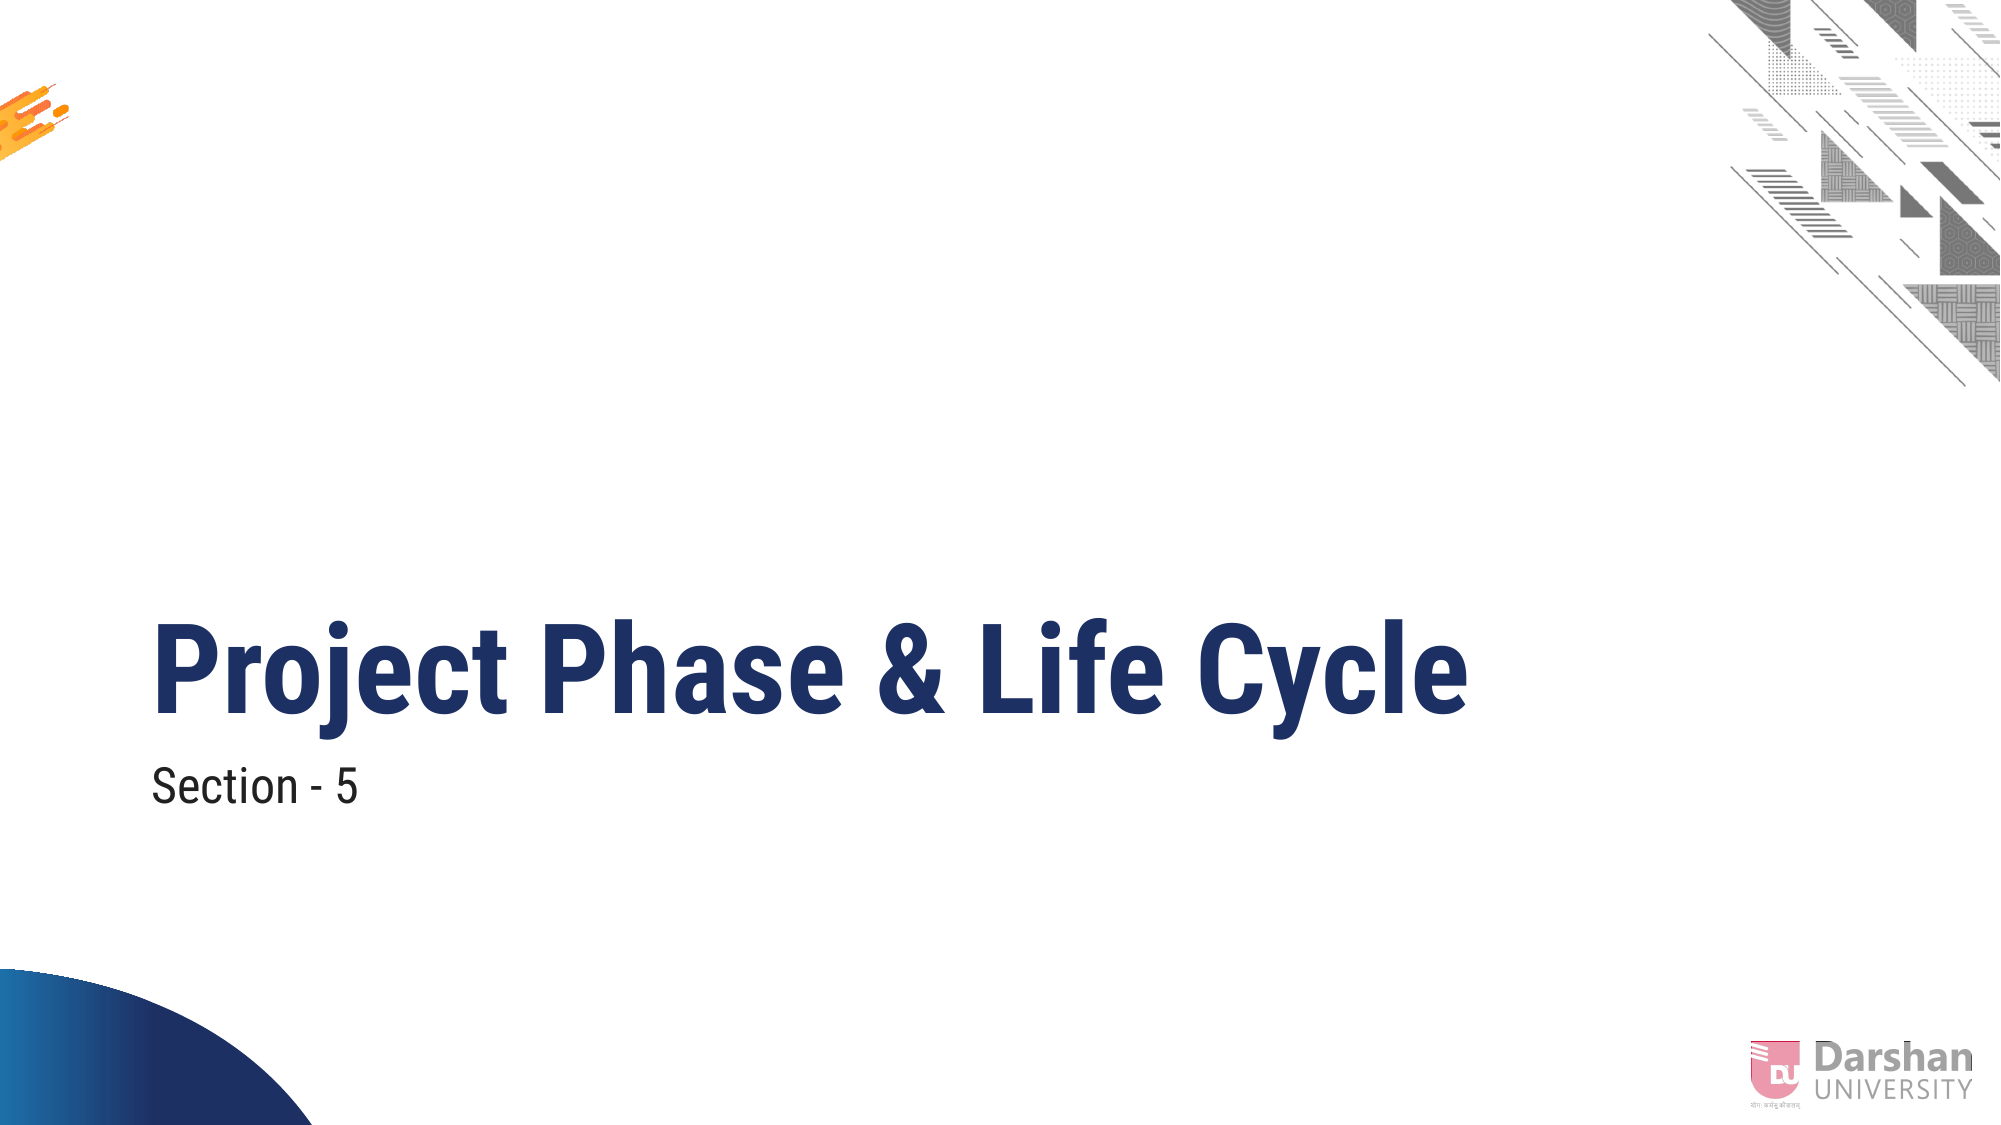

# Project Phase & Life Cycle
Section - 5